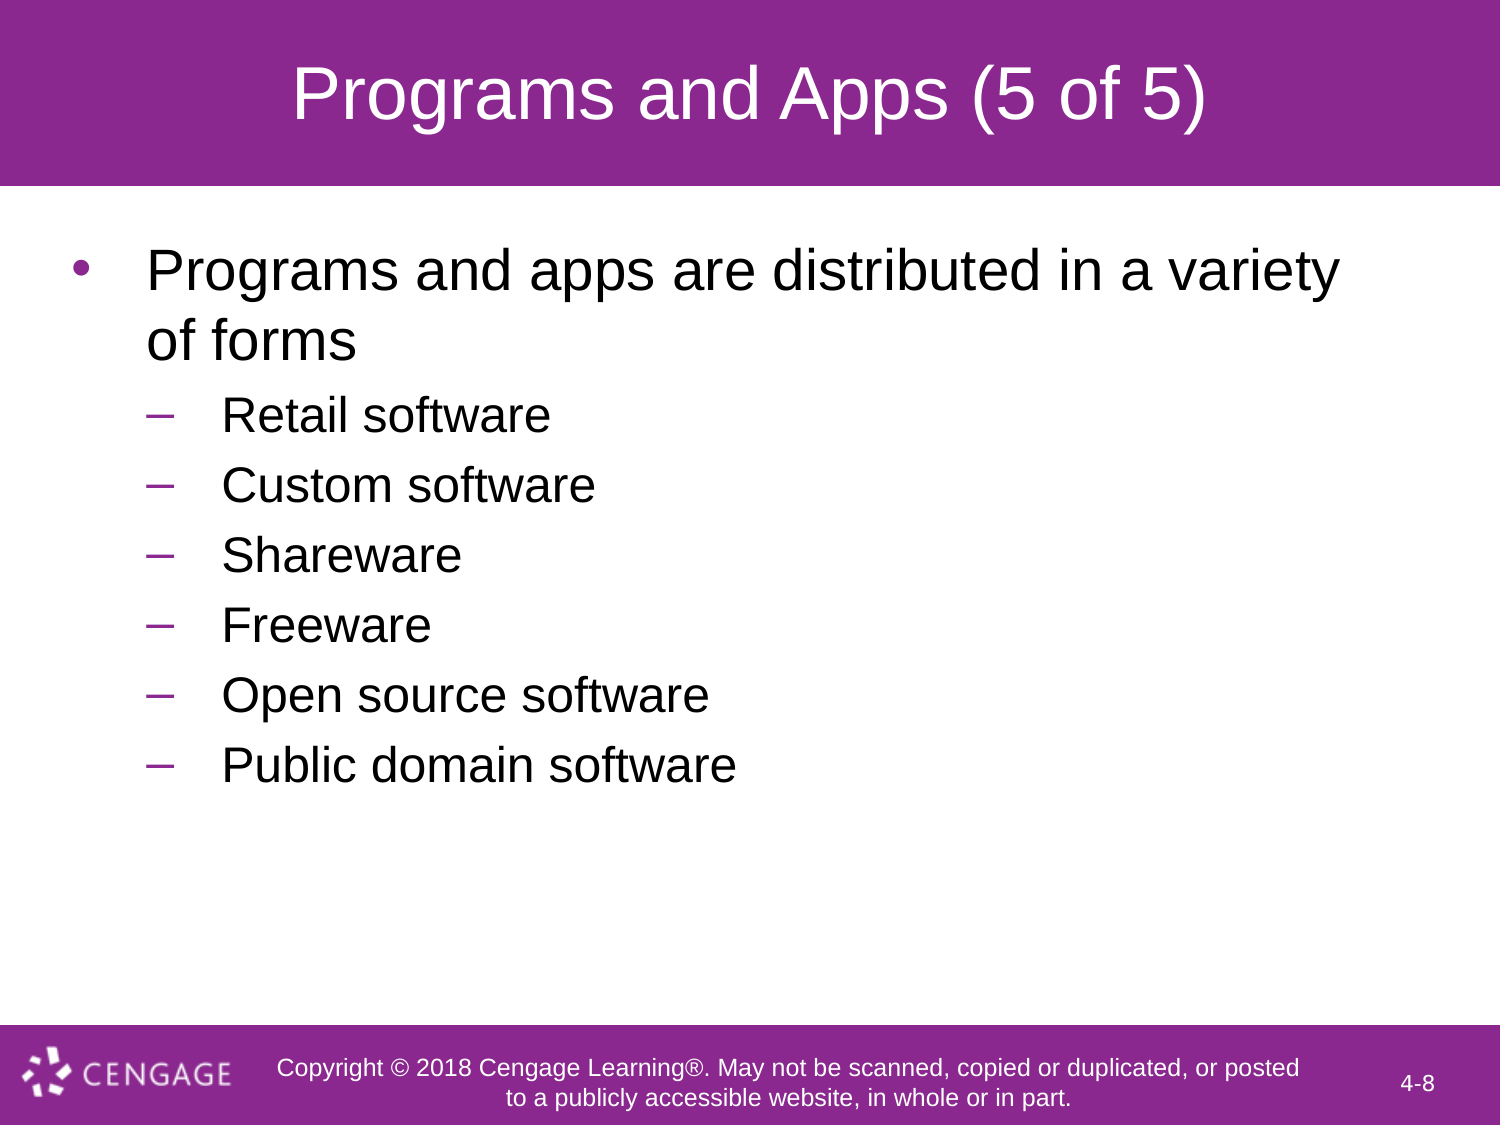

# Programs and Apps (5 of 5)
Programs and apps are distributed in a variety of forms
Retail software
Custom software
Shareware
Freeware
Open source software
Public domain software